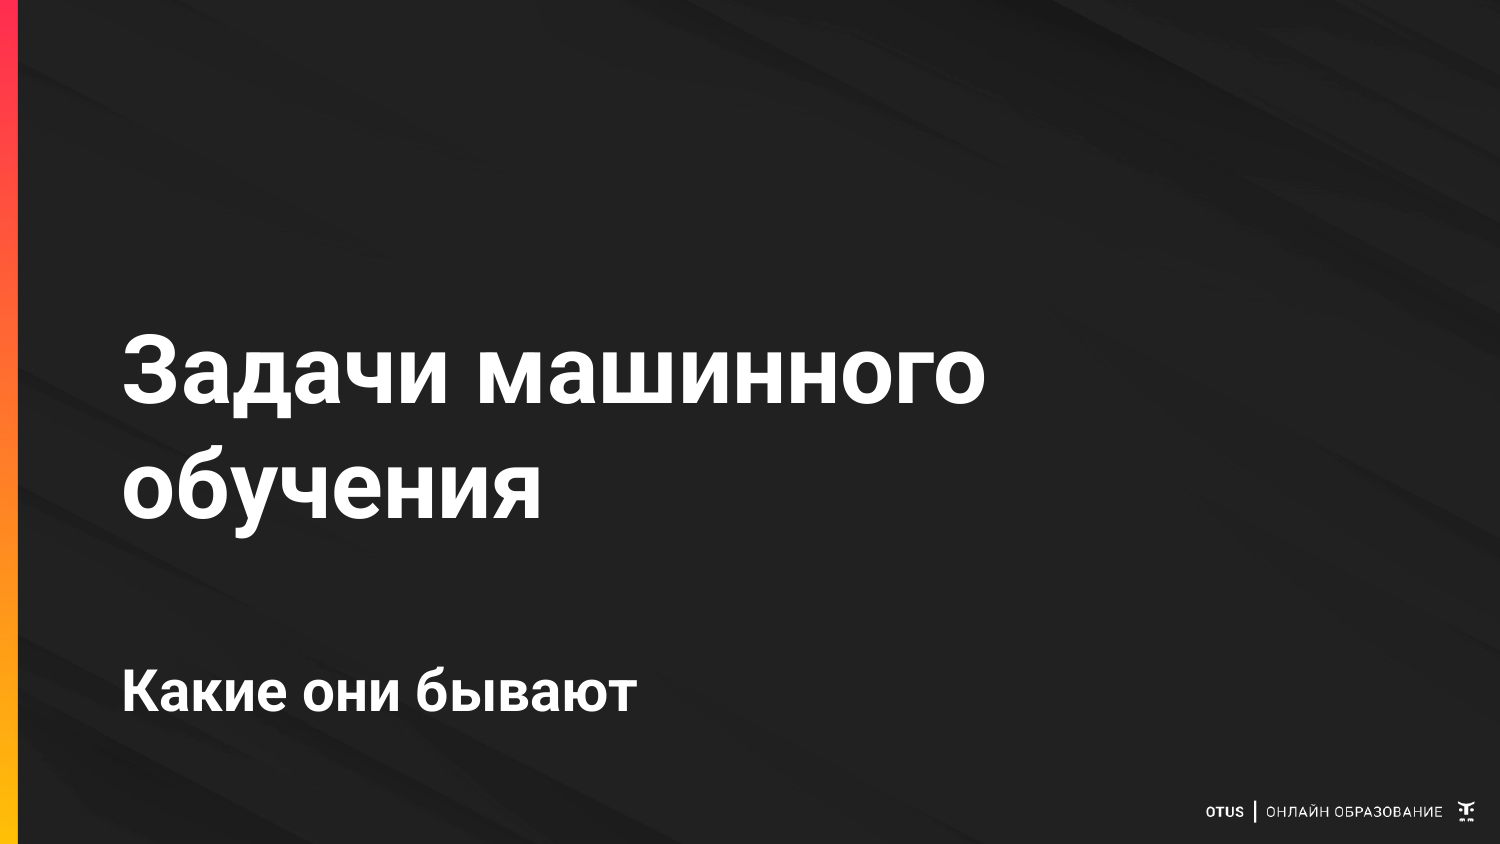

# Задачи машинного обучения Какие они бывают